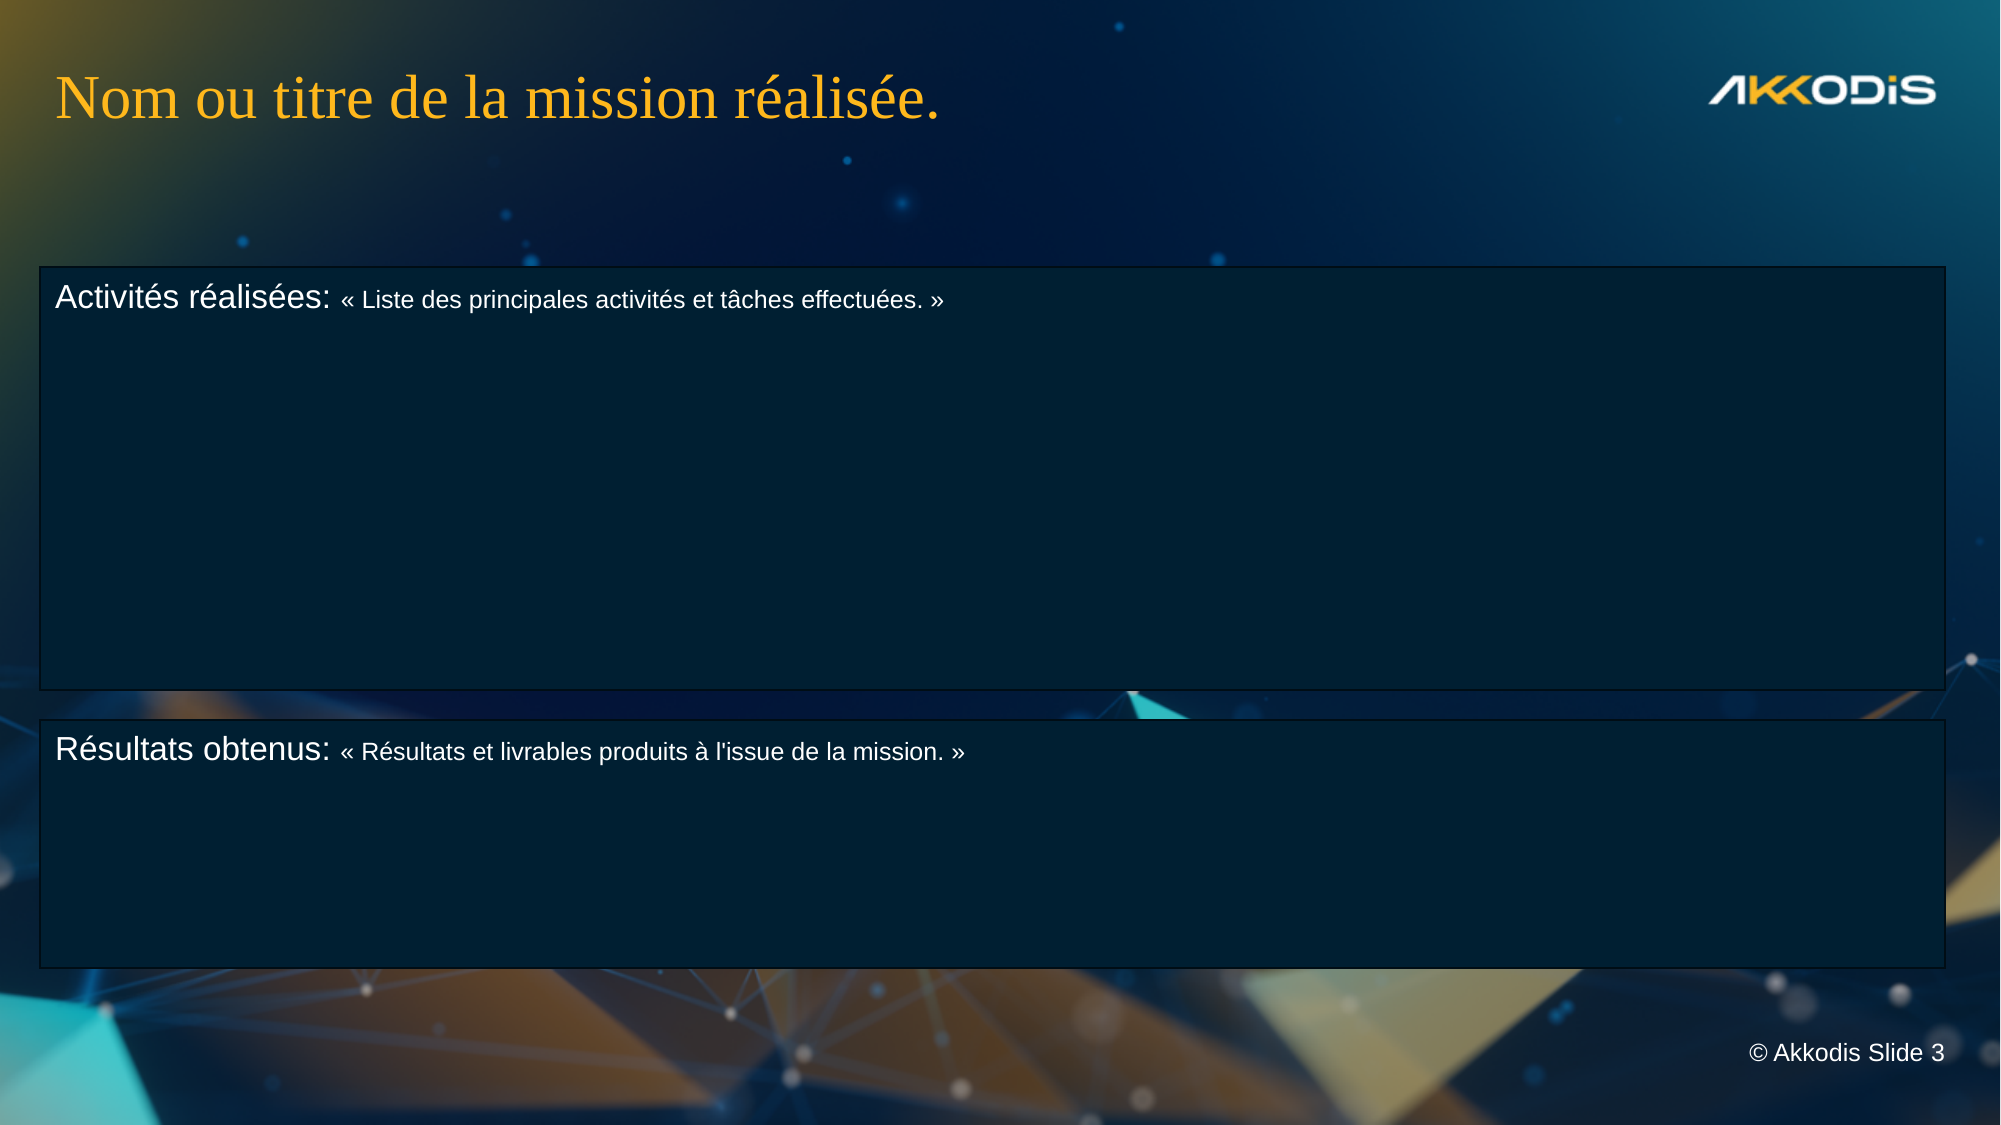

Nom ou titre de la mission réalisée.
Activités réalisées: « Liste des principales activités et tâches effectuées. »
Résultats obtenus: « Résultats et livrables produits à l'issue de la mission. »
© Akkodis Slide 3